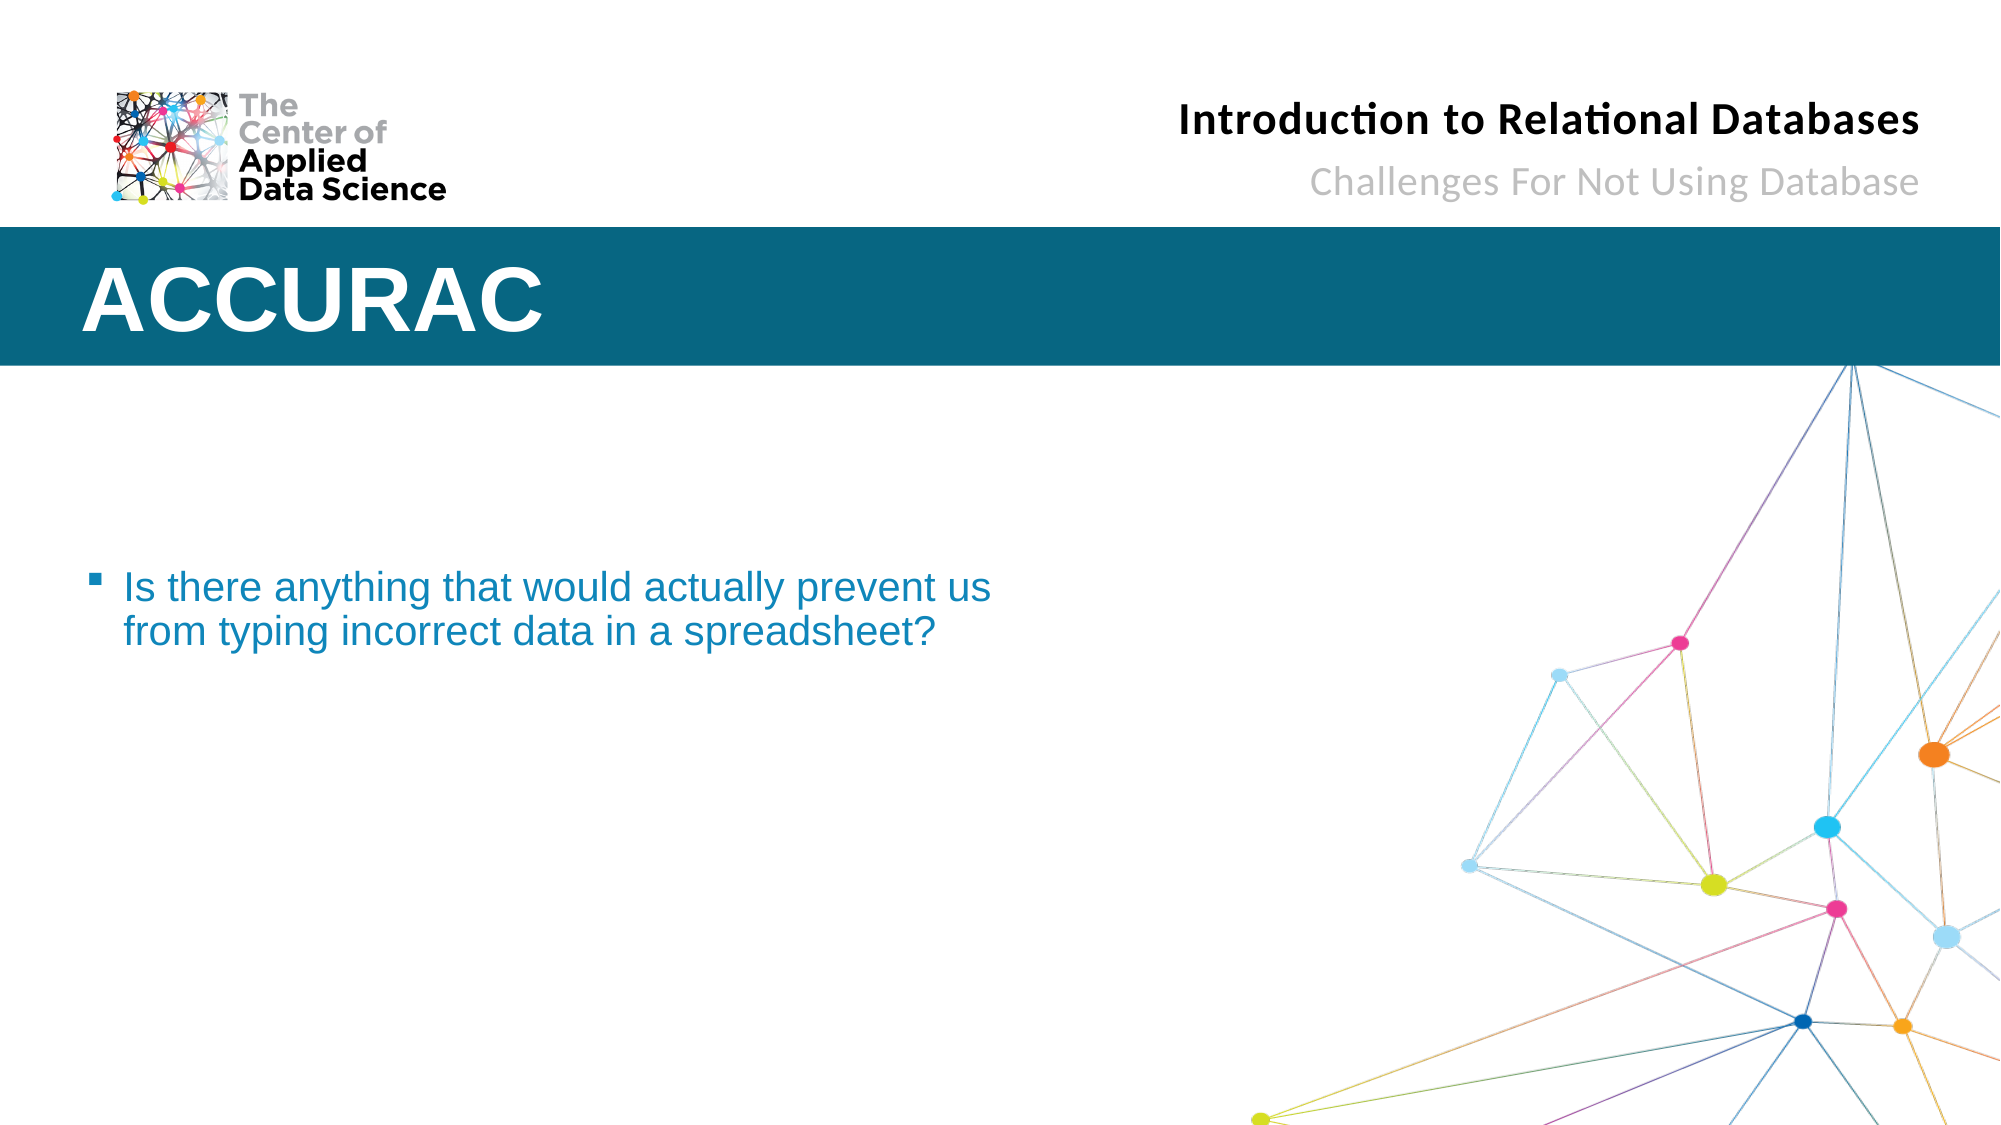

# Introduction to Relational Databases
Challenges For Not Using Database

ACCURACY
Is there anything that would actually prevent us  from typing incorrect data in a spreadsheet?